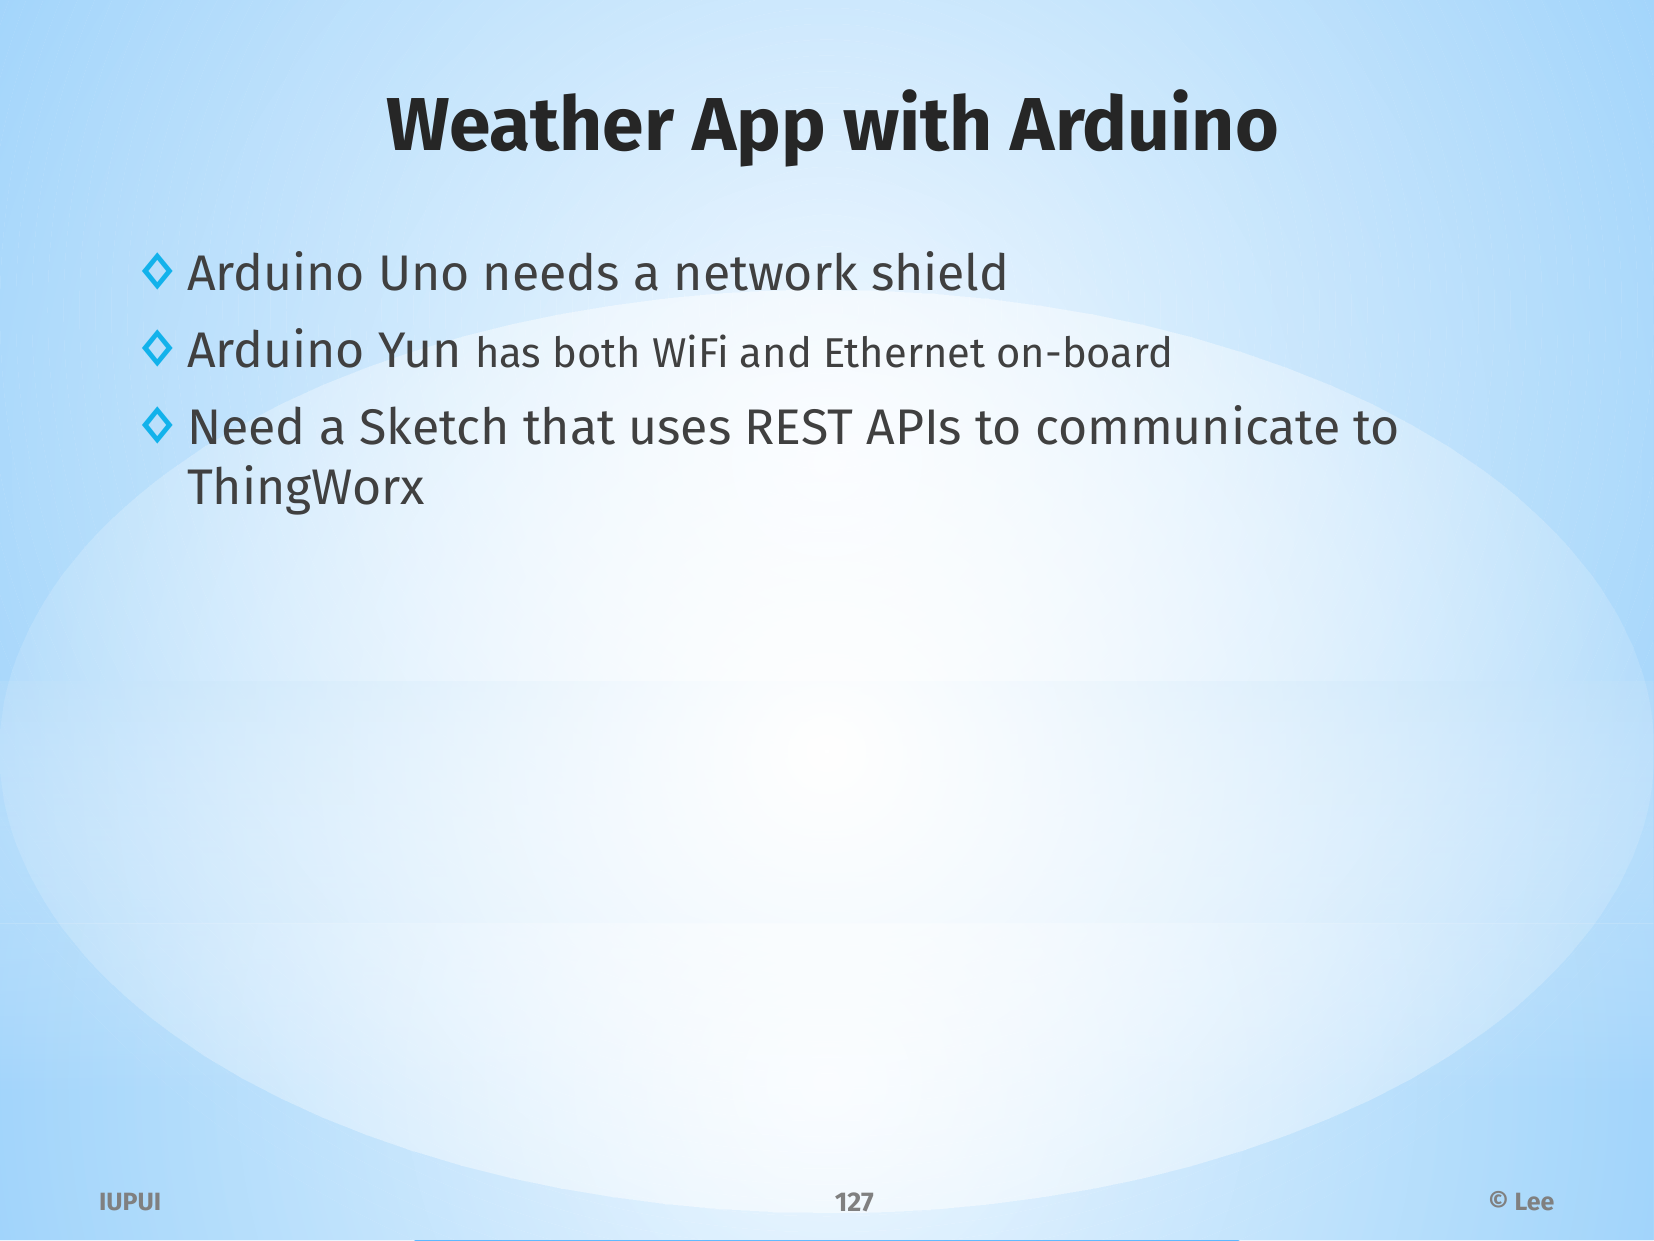

# Weather App with Arduino
Arduino Uno needs a network shield
Arduino Yun has both WiFi and Ethernet on-board
Need a Sketch that uses REST APIs to communicate to ThingWorx

IUPUI
127
© Lee